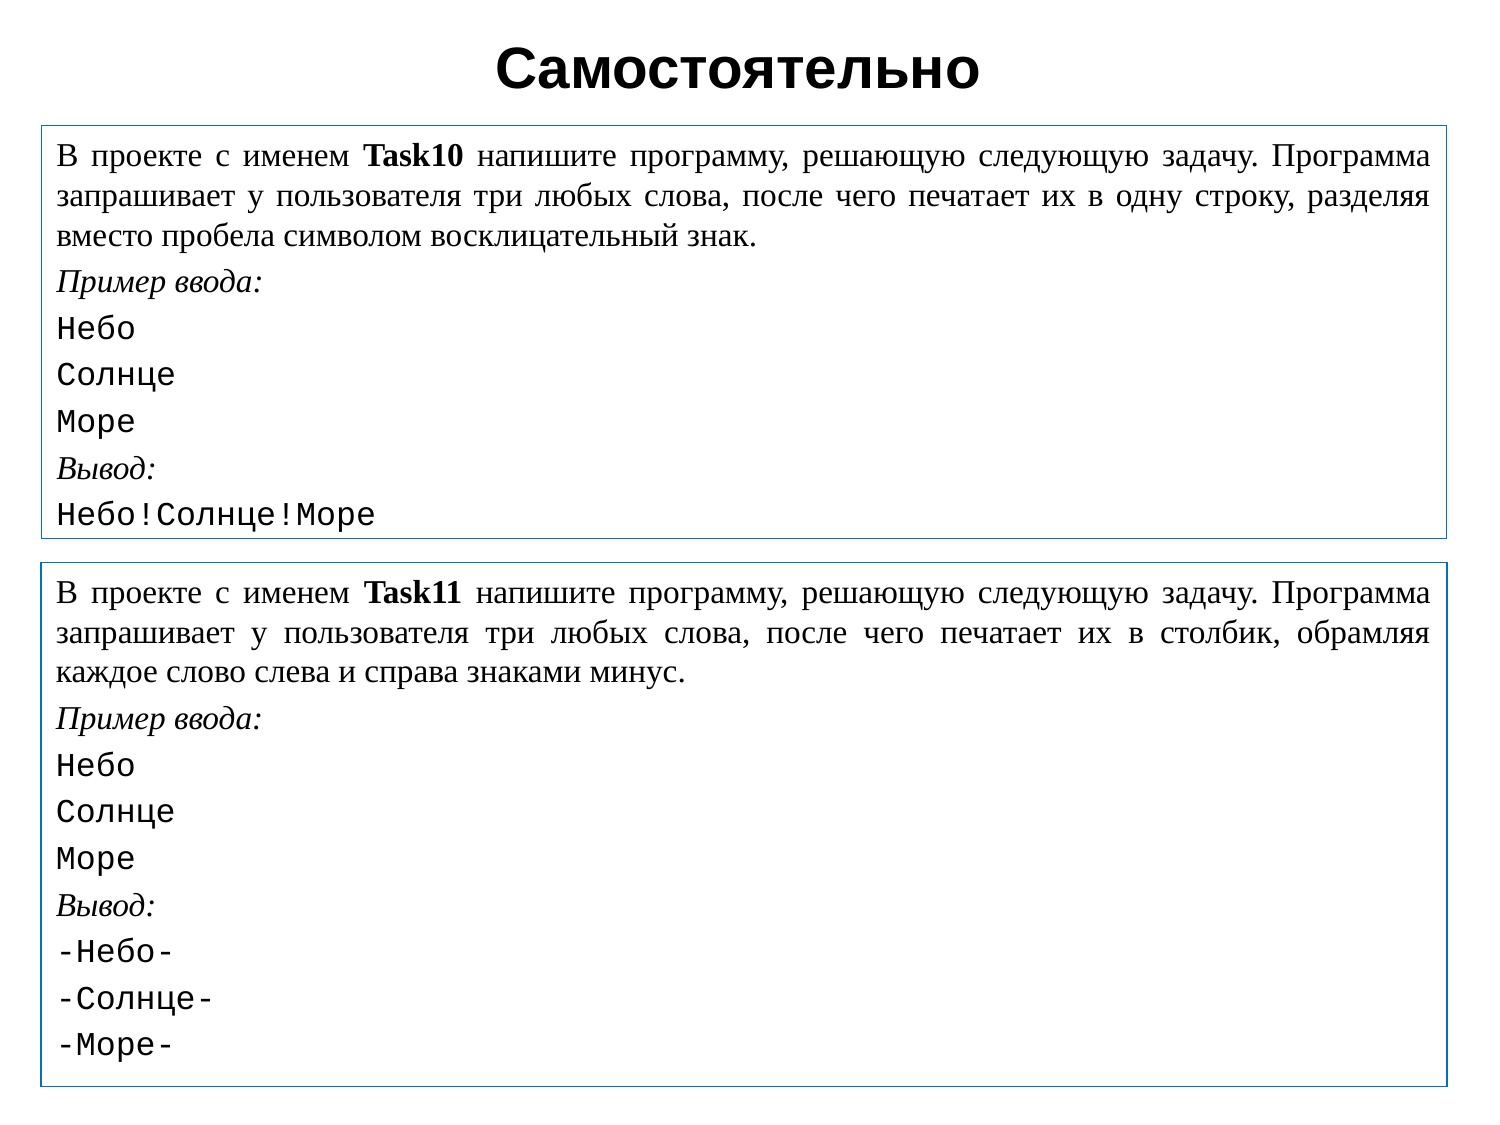

# Cамостоятельно
В проекте с именем Task10 напишите программу, решающую следующую задачу. Программа запрашивает у пользователя три любых слова, после чего печатает их в одну строку, разделяя вместо пробела символом восклицательный знак.
Пример ввода:
Небо
Солнце
Море
Вывод:
Небо!Солнце!Море
В проекте с именем Task11 напишите программу, решающую следующую задачу. Программа запрашивает у пользователя три любых слова, после чего печатает их в столбик, обрамляя каждое слово слева и справа знаками минус.
Пример ввода:
Небо
Солнце
Море
Вывод:
-Небо-
-Солнце-
-Море-
29